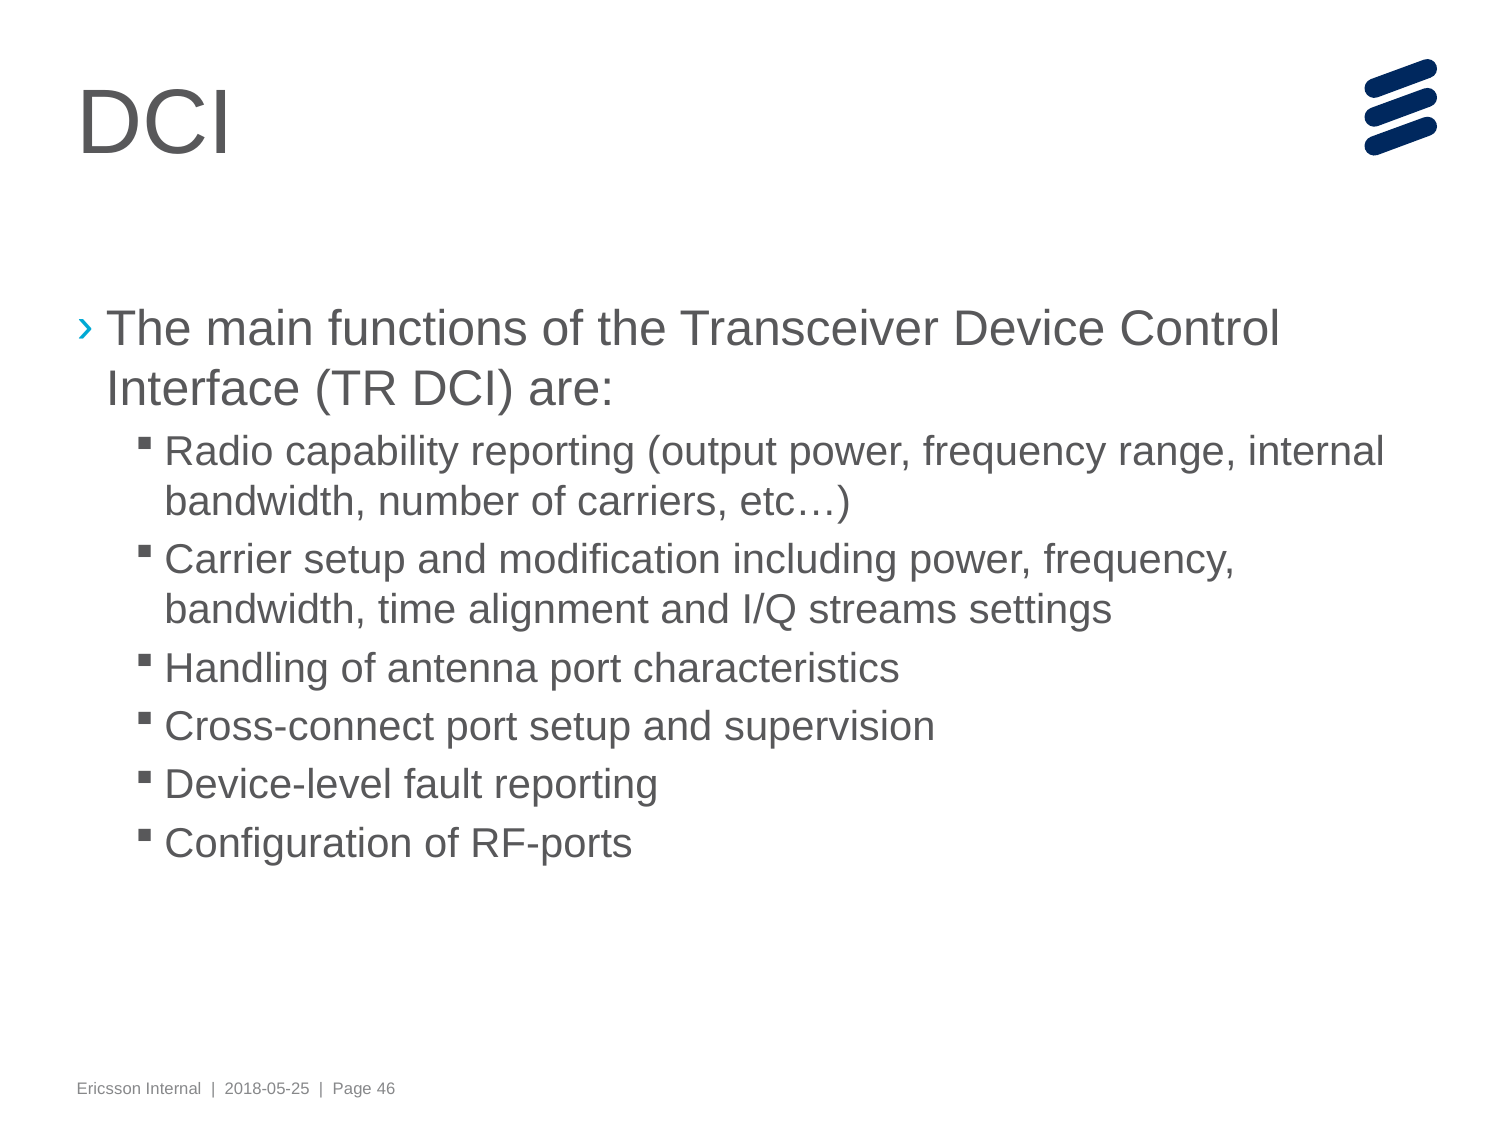

# DCI
The main functions of the Transceiver Device Control Interface (TR DCI) are:
Radio capability reporting (output power, frequency range, internal bandwidth, number of carriers, etc…)
Carrier setup and modification including power, frequency, bandwidth, time alignment and I/Q streams settings
Handling of antenna port characteristics
Cross-connect port setup and supervision
Device-level fault reporting
Configuration of RF-ports